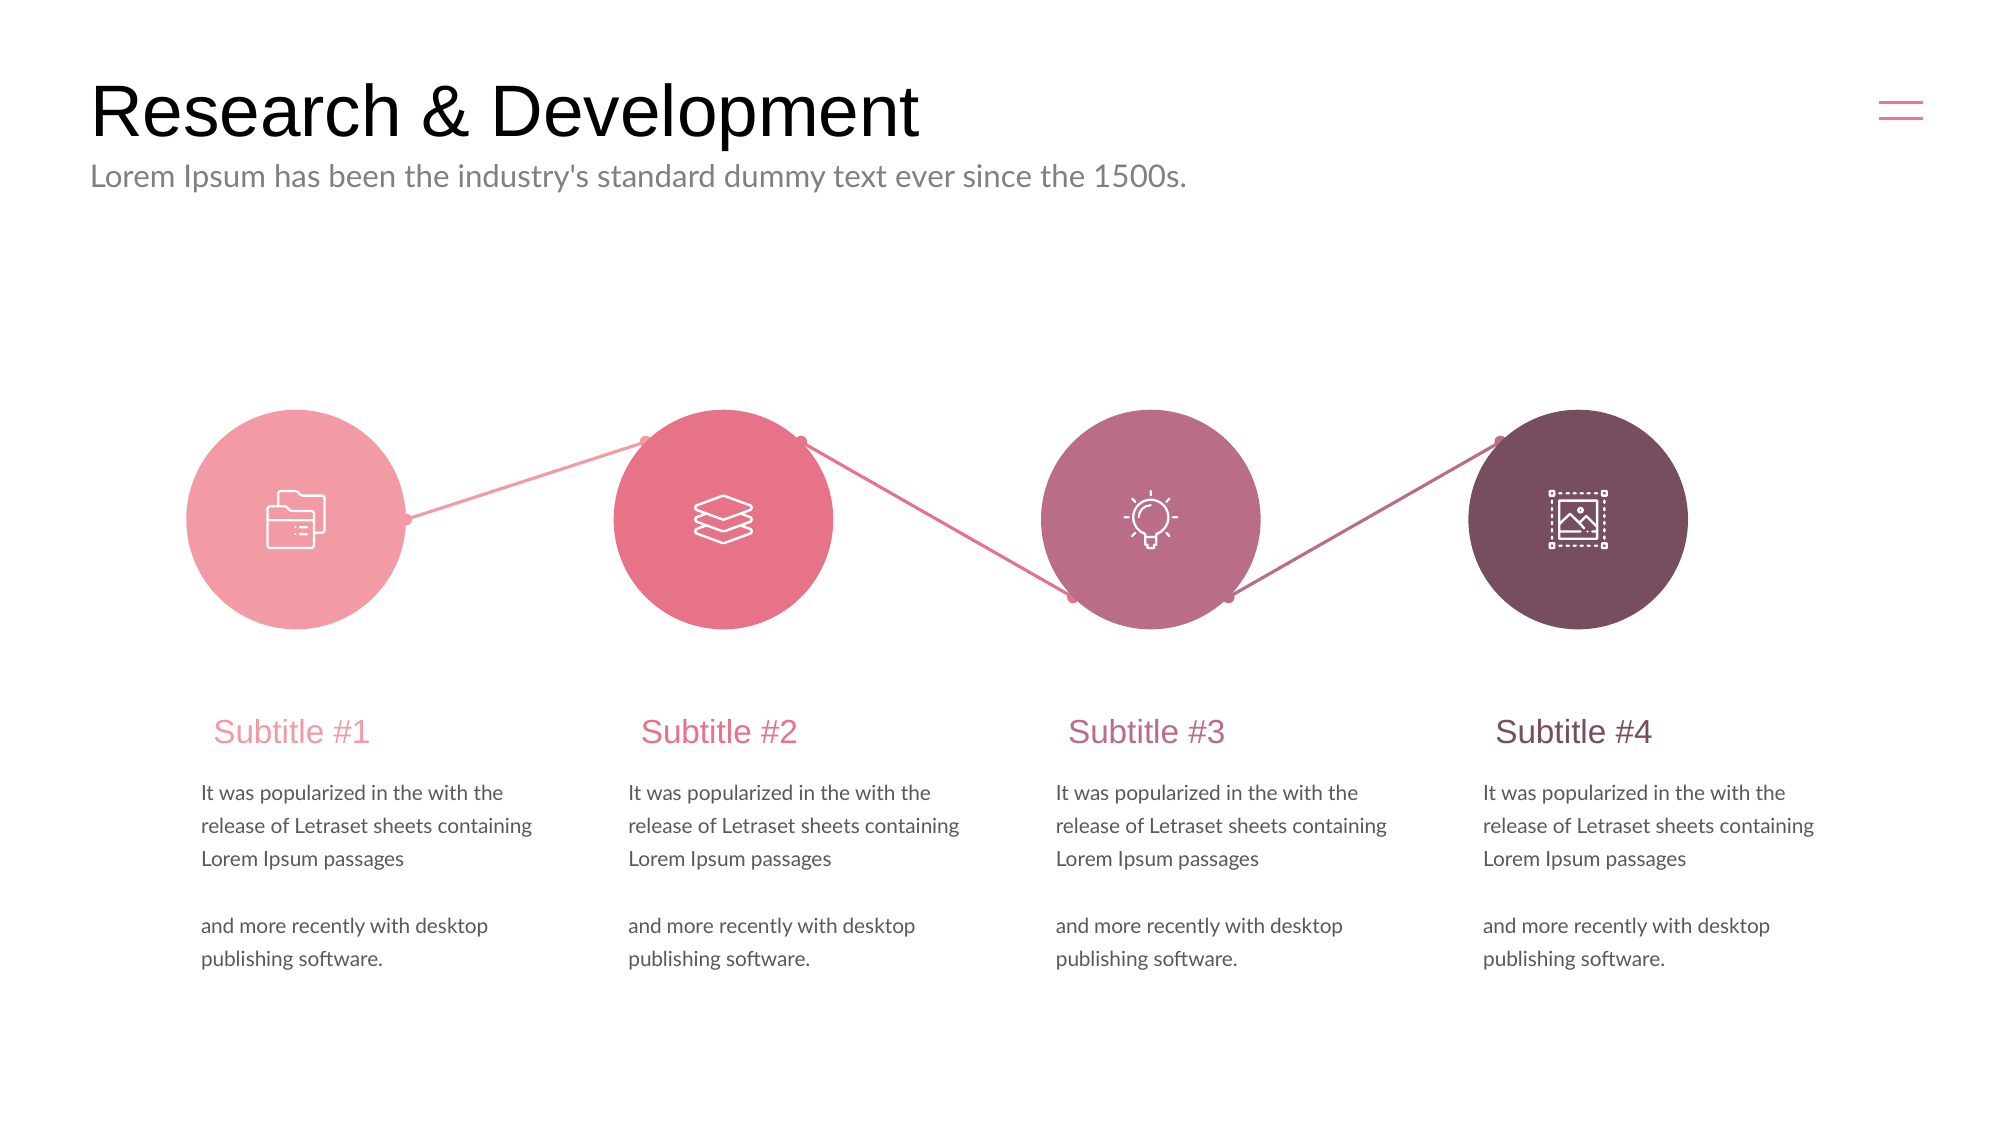

# Research & Development
Lorem Ipsum has been the industry's standard dummy text ever since the 1500s.

Subtitle #1
Subtitle #2
Subtitle #3
Subtitle #4
It was popularized in the with the release of Letraset sheets containing Lorem Ipsum passages

and more recently with desktop publishing software.
It was popularized in the with the release of Letraset sheets containing Lorem Ipsum passages

and more recently with desktop publishing software.
It was popularized in the with the release of Letraset sheets containing Lorem Ipsum passages

and more recently with desktop publishing software.
It was popularized in the with the release of Letraset sheets containing Lorem Ipsum passages

and more recently with desktop publishing software.